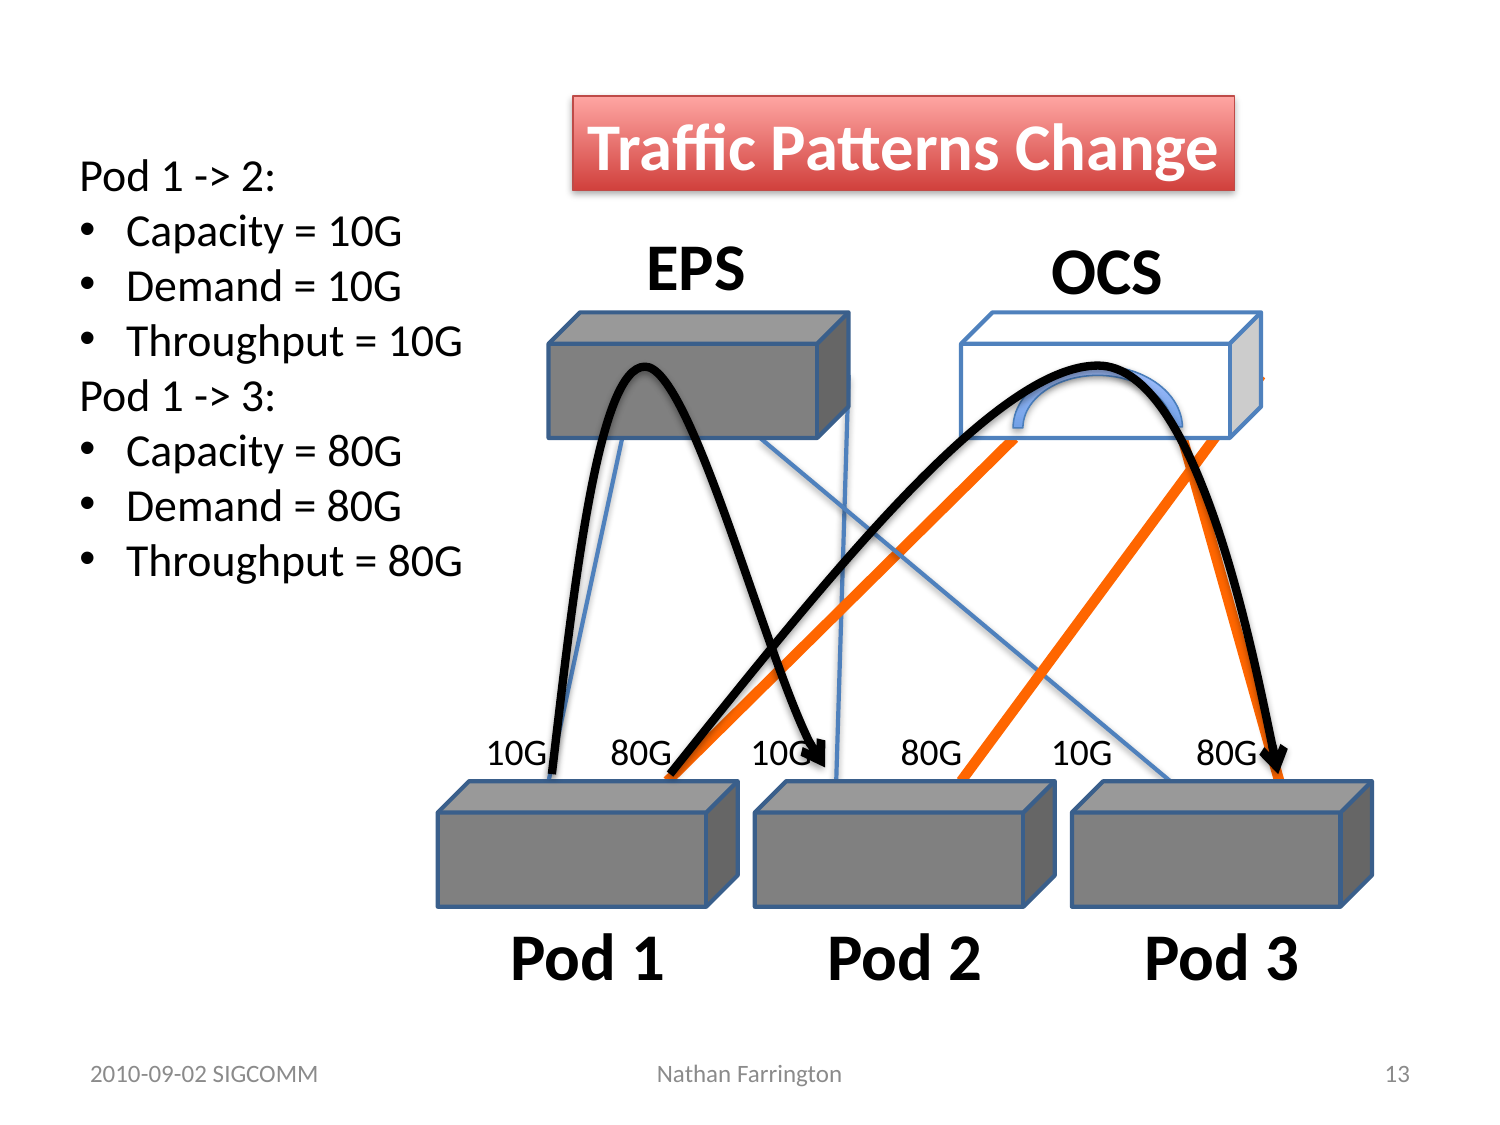

Traffic Patterns Change
Pod 1 -> 2:
   Capacity = 10G
   Demand = 10G
   Throughput = 10G
Pod 1 -> 3:
   Capacity = 80G
   Demand = 80G
   Throughput = 80G
EPS
OCS

10G
80G
10G
10G
80G
80G

Pod 1
Pod 2
Pod 3
2010-09-02 SIGCOMM
Nathan Farrington
13